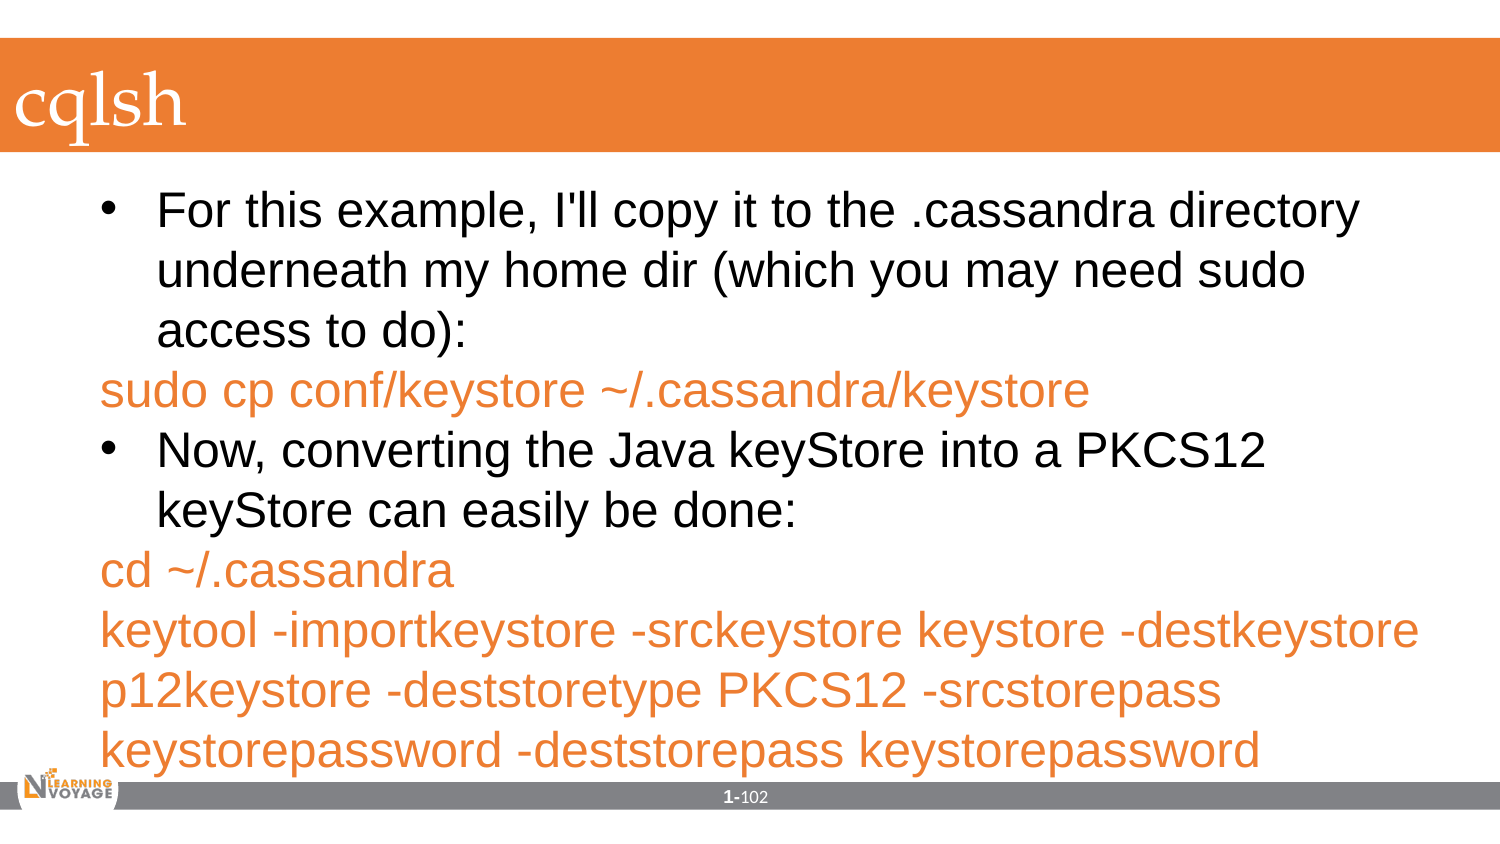

cqlsh
For this example, I'll copy it to the .cassandra directory underneath my home dir (which you may need sudo access to do):
sudo cp conf/keystore ~/.cassandra/keystore
Now, converting the Java keyStore into a PKCS12 keyStore can easily be done:
cd ~/.cassandra
keytool -importkeystore -srckeystore keystore -destkeystore p12keystore -deststoretype PKCS12 -srcstorepass keystorepassword -deststorepass keystorepassword

1-102